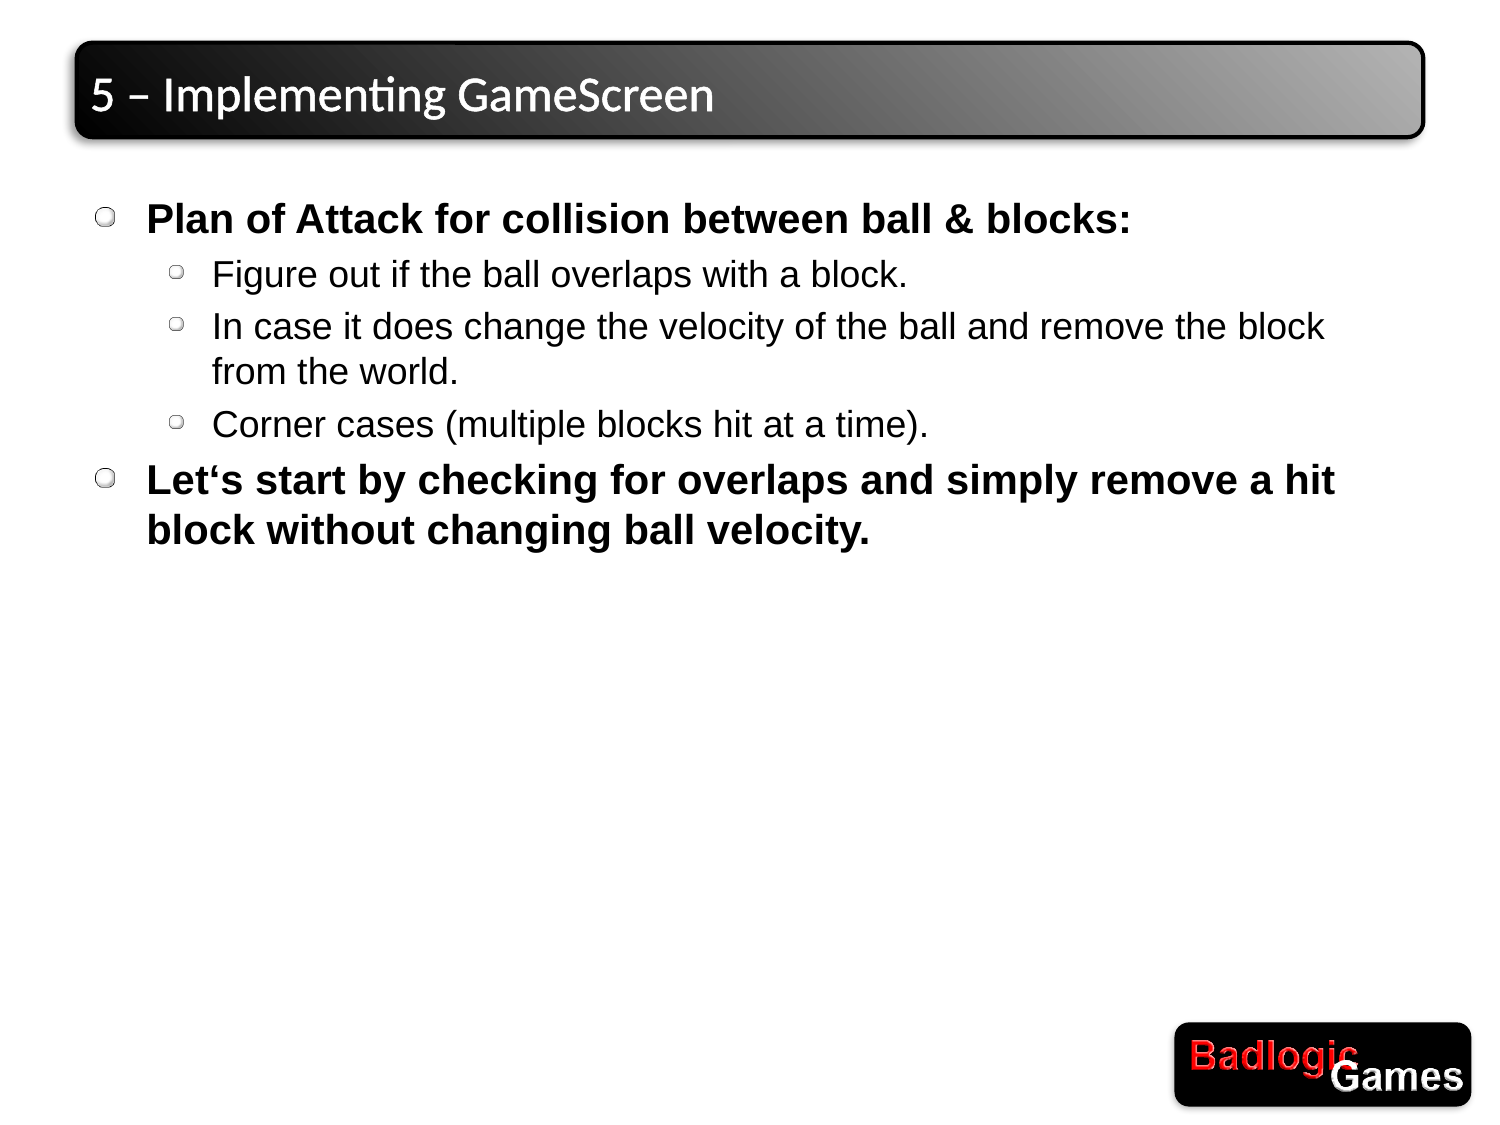

# 5 – Implementing GameScreen
Plan of Attack for collision between ball & blocks:
Figure out if the ball overlaps with a block.
In case it does change the velocity of the ball and remove the block from the world.
Corner cases (multiple blocks hit at a time).
Let‘s start by checking for overlaps and simply remove a hit block without changing ball velocity.